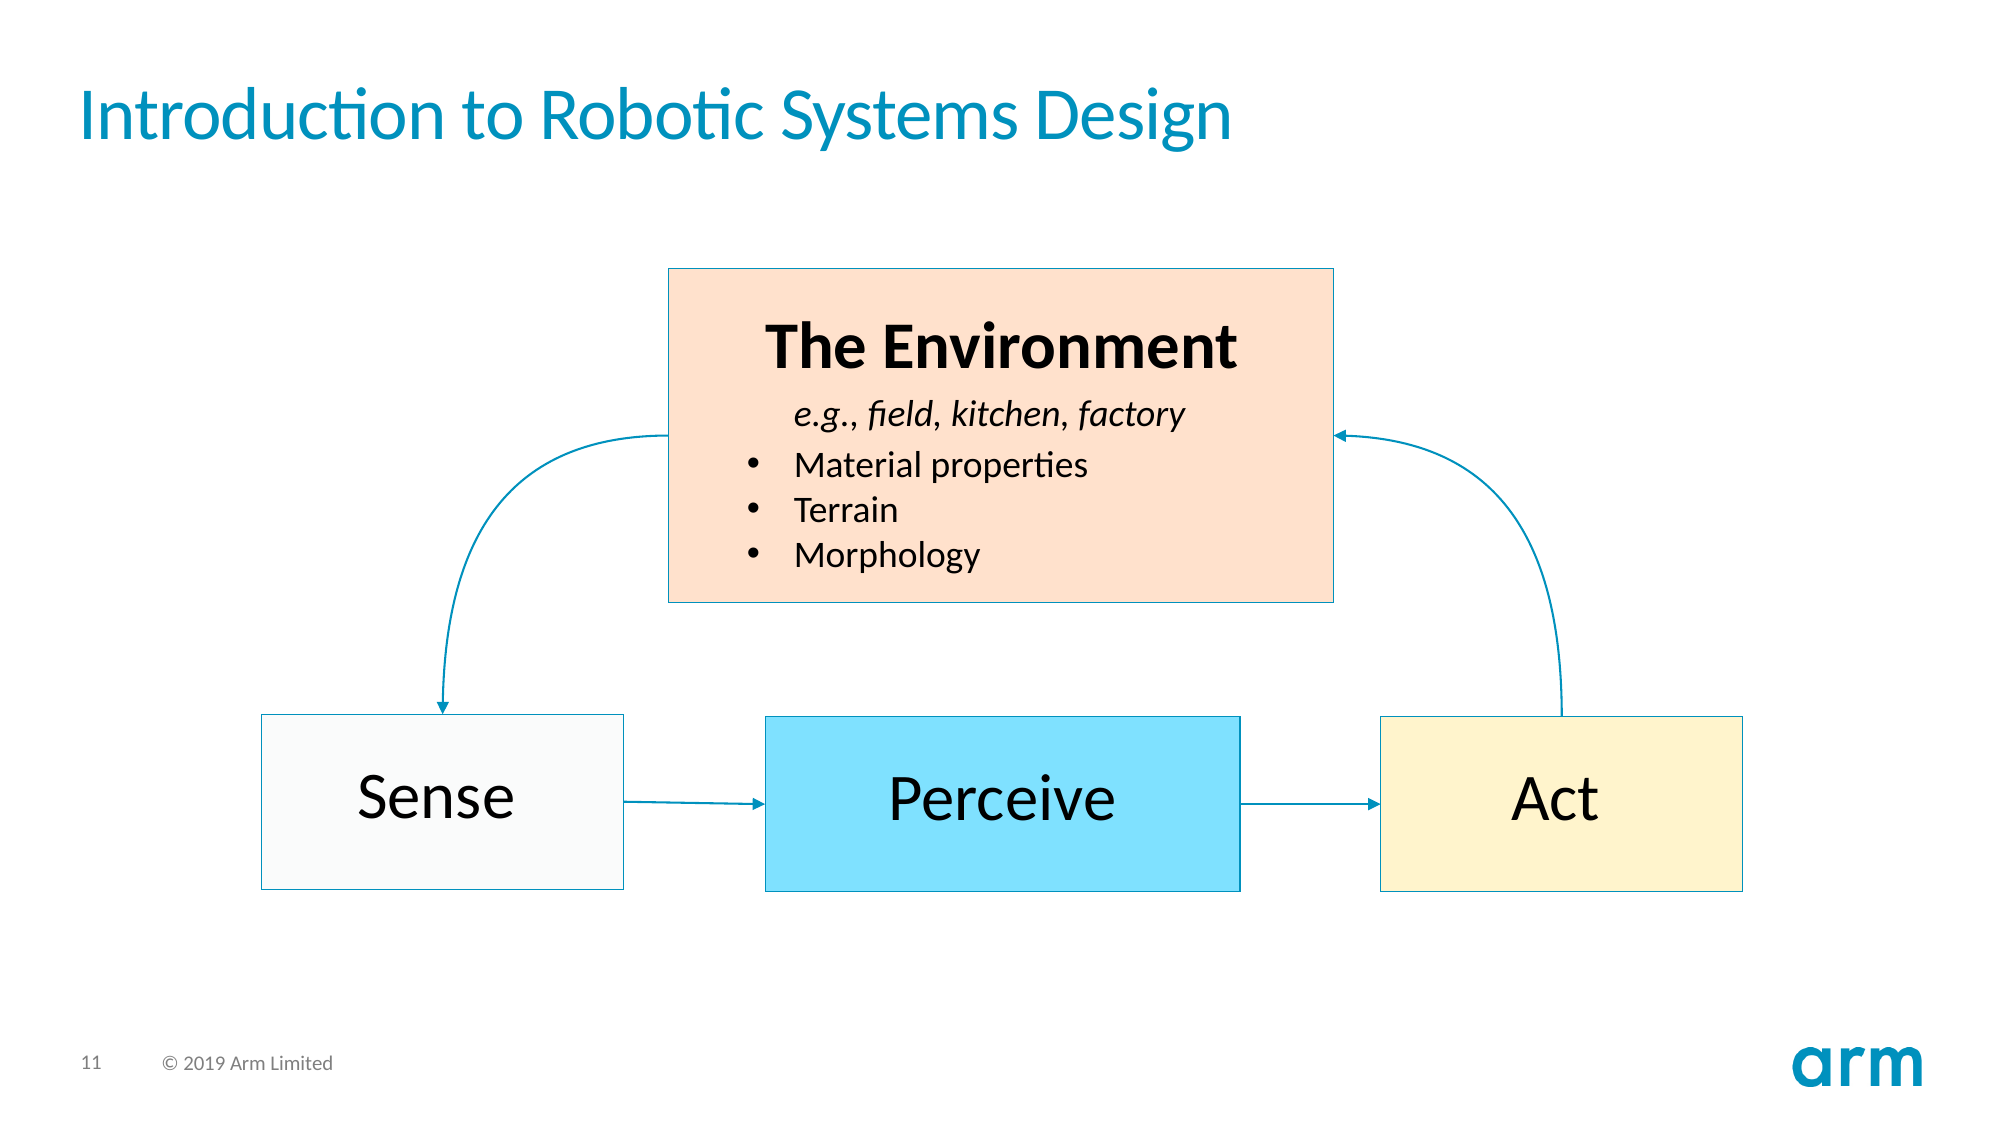

# Introduction to Robotic Systems Design

The Environment
e.g., field, kitchen, factory
Material properties
Terrain
Morphology

Sense

Perceive

Act